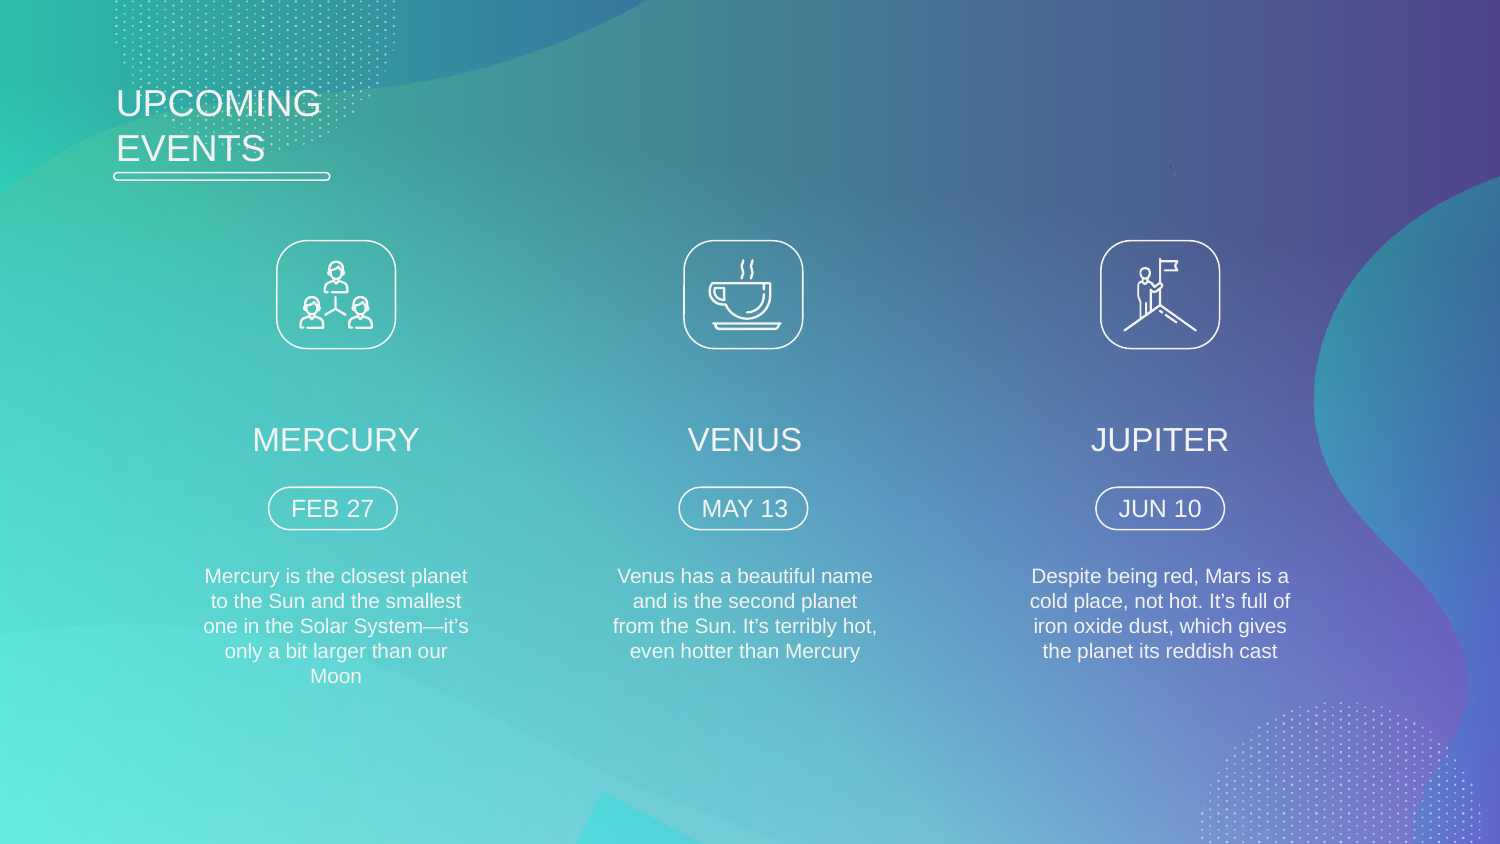

UPCOMING EVENTS

# MERCURY
VENUS
JUPITER
FEB 27
MAY 13
JUN 10

Mercury is the closest planet to the Sun and the smallest one in the Solar System—it’s only a bit larger than our Moon
Venus has a beautiful name and is the second planet from the Sun. It’s terribly hot, even hotter than Mercury
Despite being red, Mars is a cold place, not hot. It’s full of iron oxide dust, which gives the planet its reddish cast